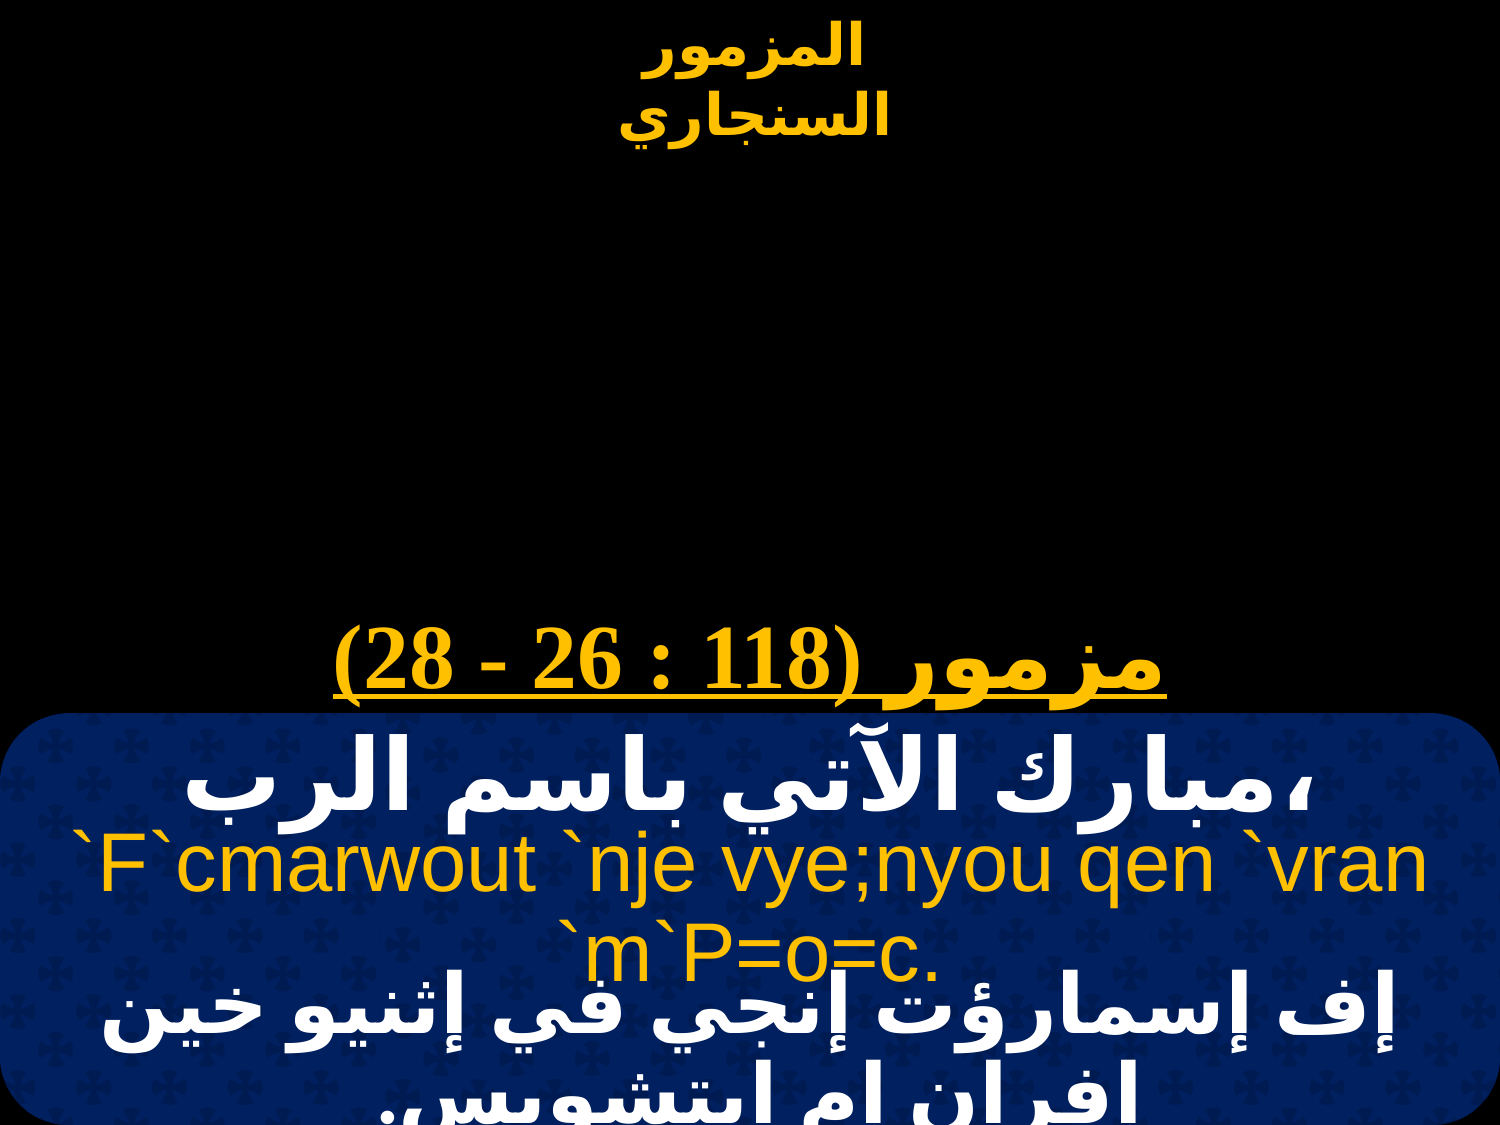

# مزمور الغطاس قبطي
مزمور (118 : 26 - 28)
مبارك الآتي باسم الرب،
`F`cmarwout `nje vye;nyou qen `vran `m`P=o=c.
إف إسمارؤت إنجي في إثنيو خين إفران إم ابتشويس.